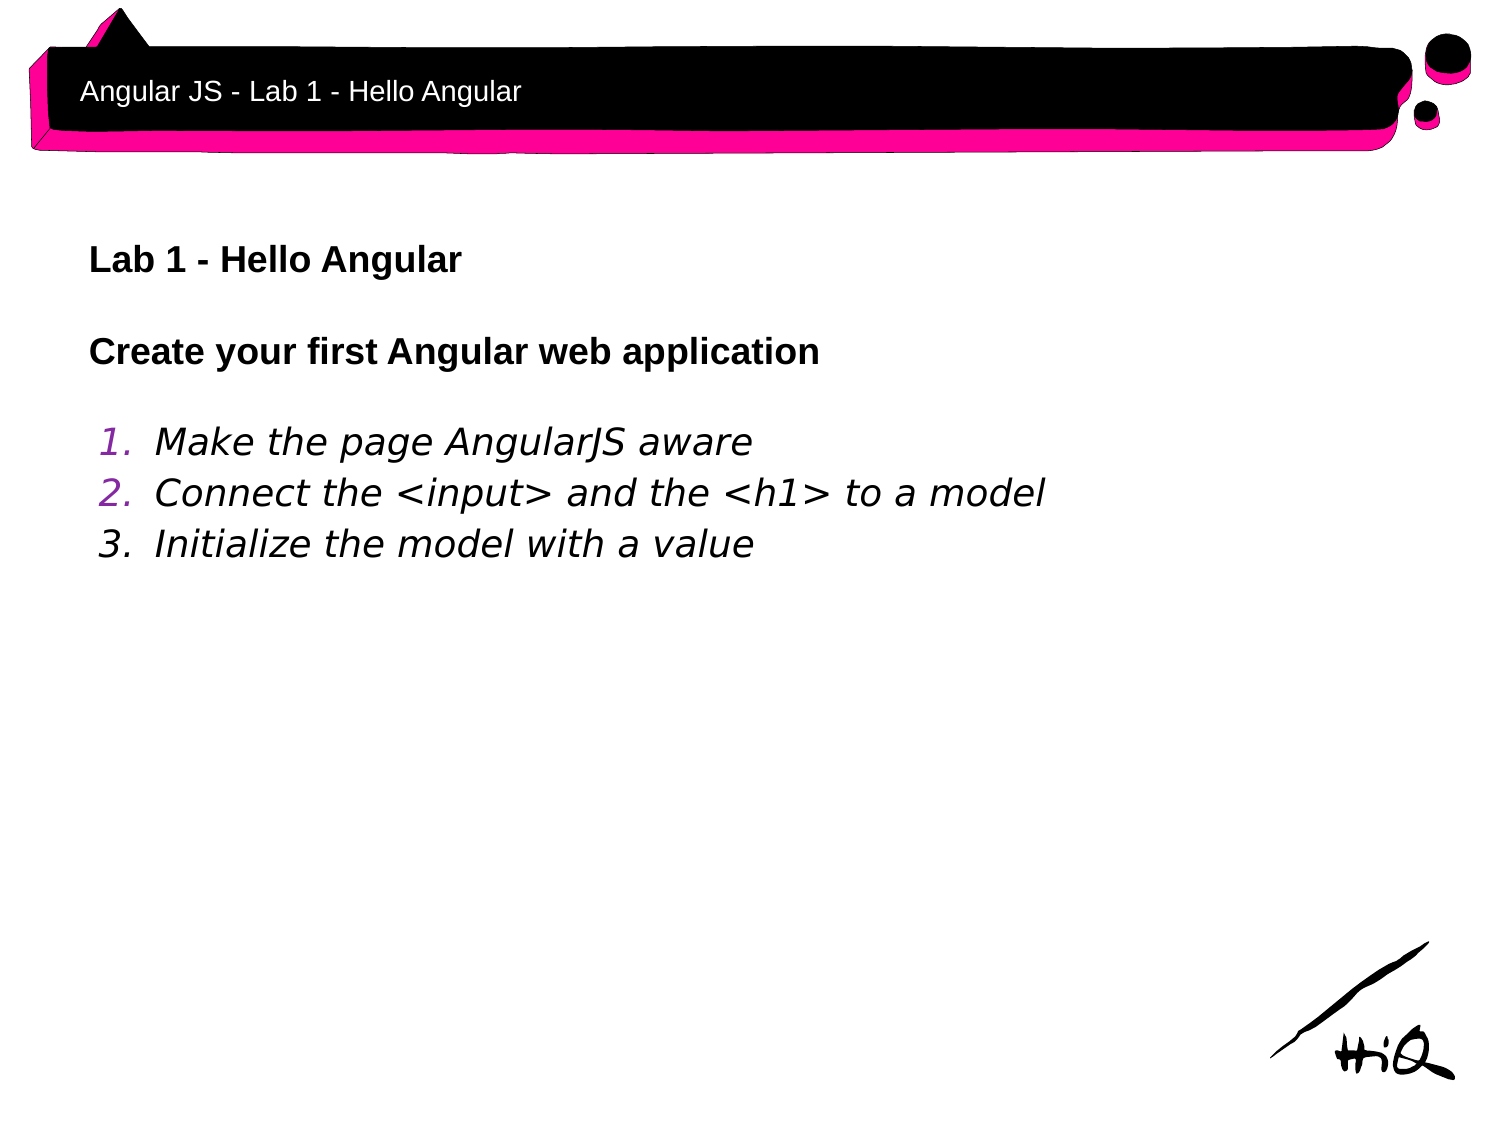

# Angular JS - Lab 1 - Hello Angular
Lab 1 - Hello Angular

Create your first Angular web application

Make the page AngularJS aware
Connect the <input> and the <h1> to a model
Initialize the model with a value